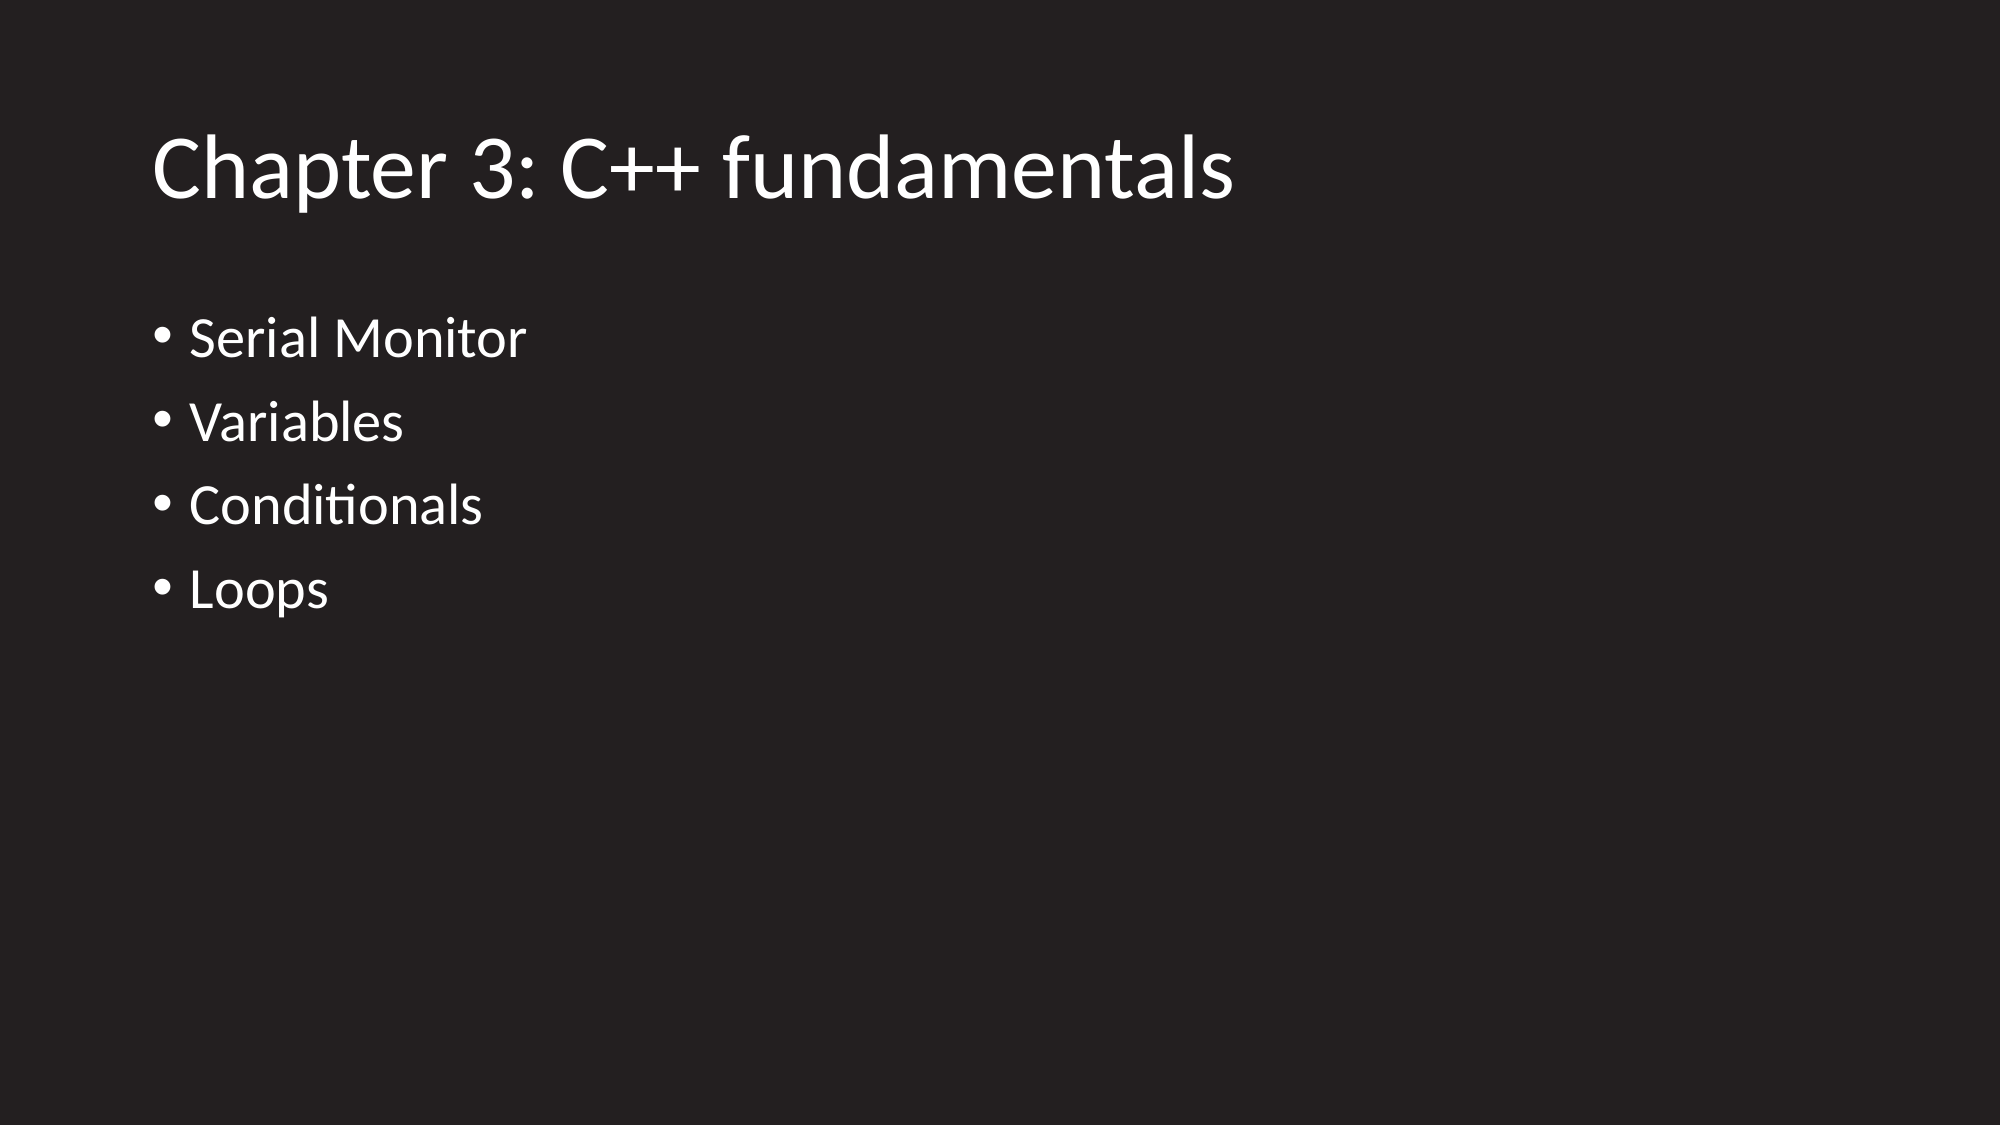

# Chapter 3: C++ fundamentals
Serial Monitor
Variables
Conditionals
Loops